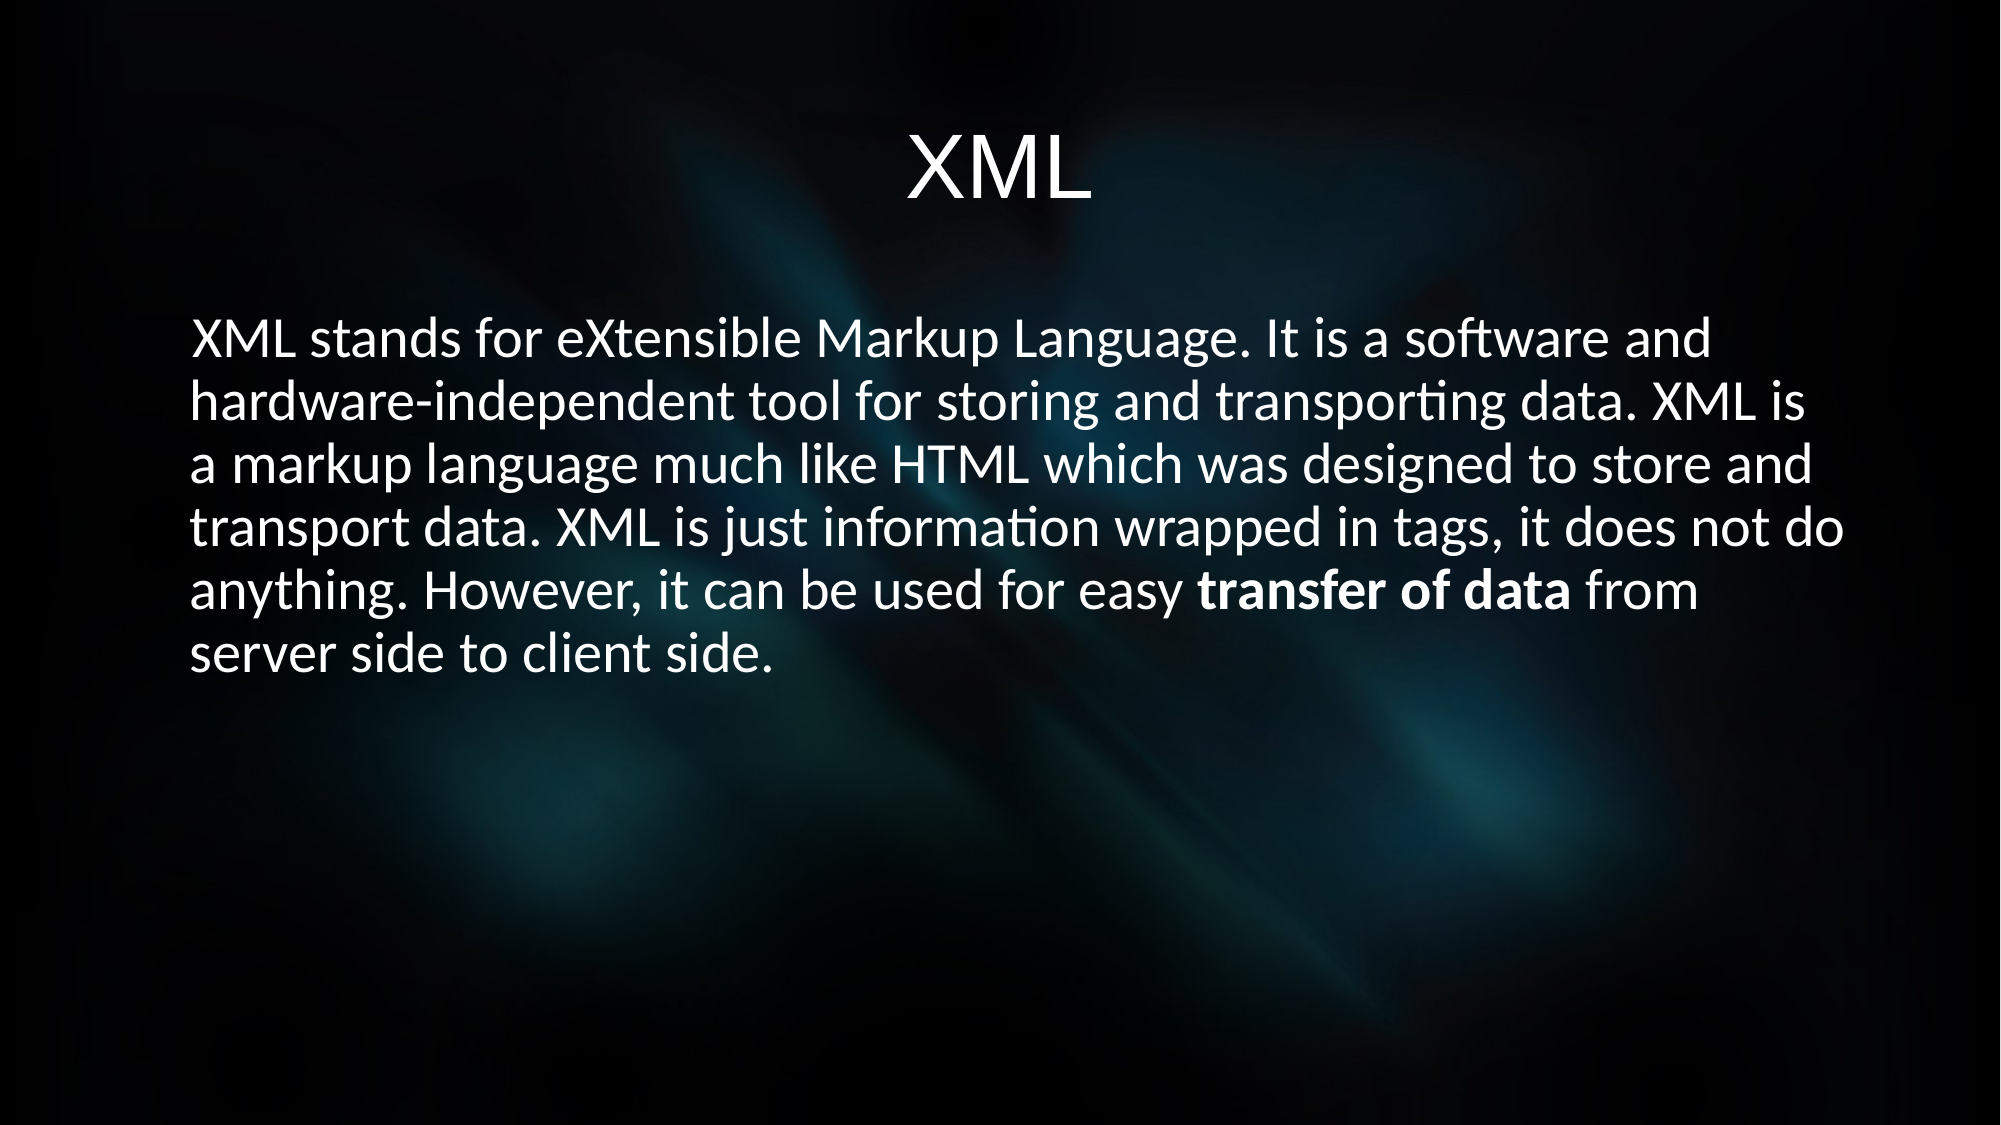

# XML
   XML stands for eXtensible Markup Language. It is a software and hardware-independent tool for storing and transporting data. XML is a markup language much like HTML which was designed to store and transport data. XML is just information wrapped in tags, it does not do anything. However, it can be used for easy transfer of data from server side to client side.